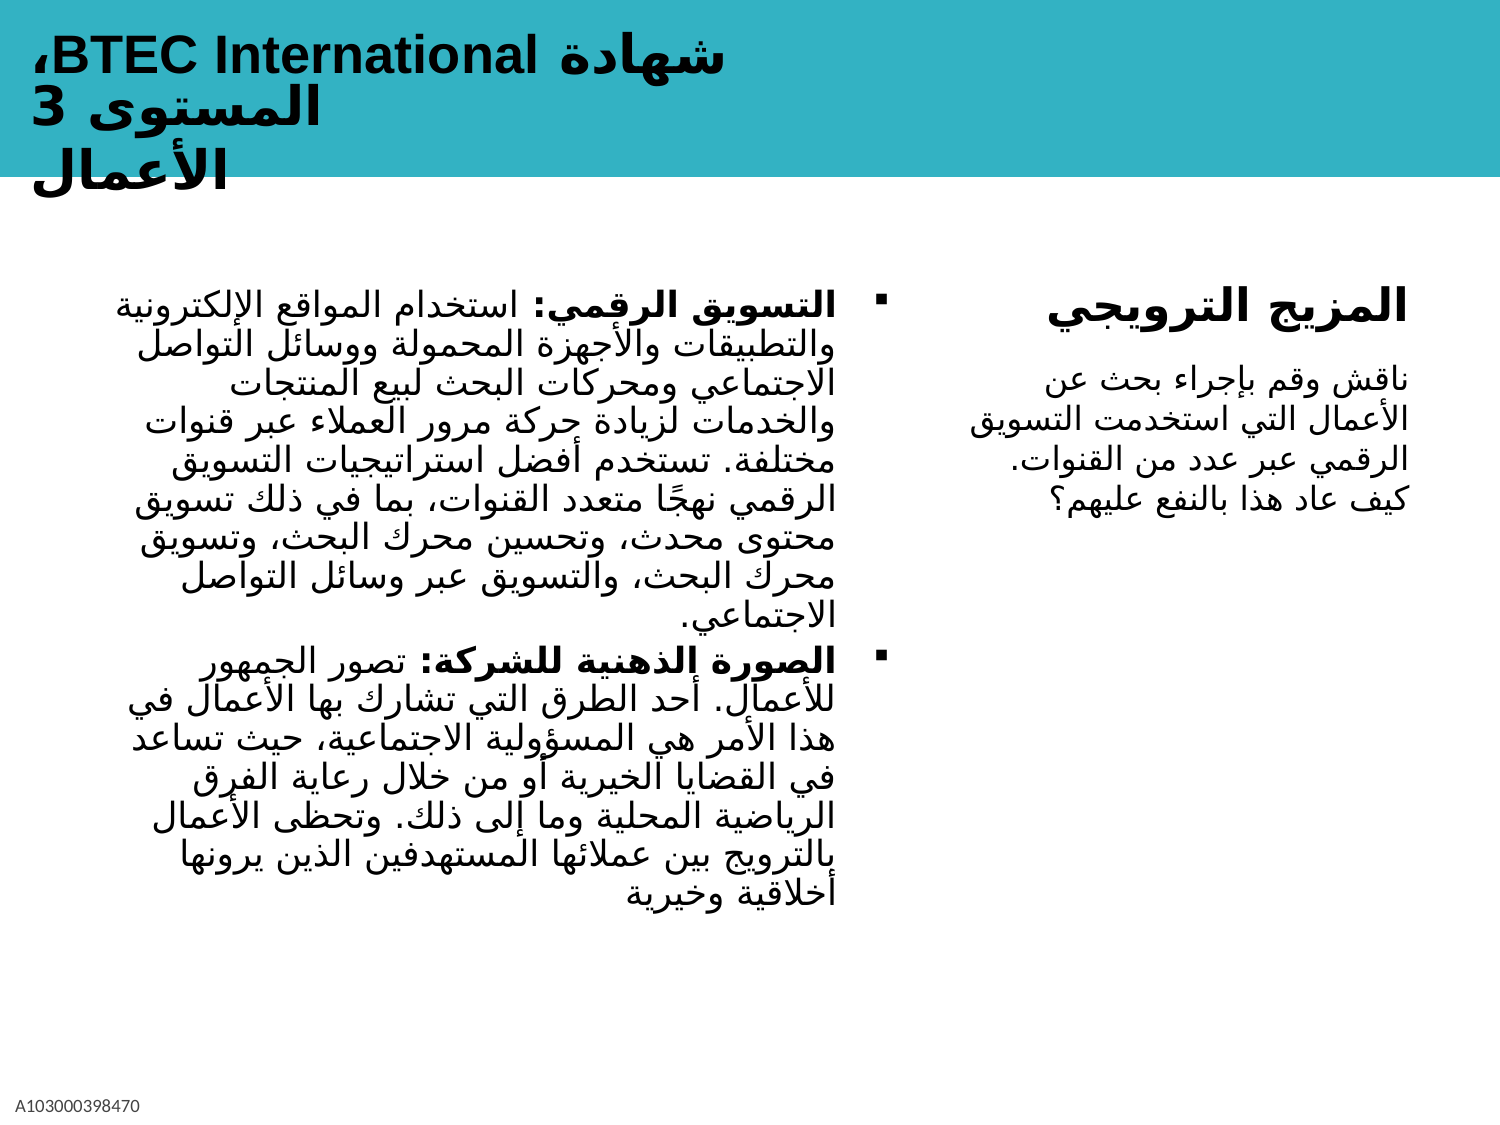

# المزيج الترويجي
التسويق الرقمي: استخدام المواقع الإلكترونية والتطبيقات والأجهزة المحمولة ووسائل التواصل الاجتماعي ومحركات البحث لبيع المنتجات والخدمات لزيادة حركة مرور العملاء عبر قنوات مختلفة. تستخدم أفضل استراتيجيات التسويق الرقمي نهجًا متعدد القنوات، بما في ذلك تسويق محتوى محدث، وتحسين محرك البحث، وتسويق محرك البحث، والتسويق عبر وسائل التواصل الاجتماعي.
الصورة الذهنية للشركة: تصور الجمهور للأعمال. أحد الطرق التي تشارك بها الأعمال في هذا الأمر هي المسؤولية الاجتماعية، حيث تساعد في القضايا الخيرية أو من خلال رعاية الفرق الرياضية المحلية وما إلى ذلك. وتحظى الأعمال بالترويج بين عملائها المستهدفين الذين يرونها أخلاقية وخيرية
ناقش وقم بإجراء بحث عن الأعمال التي استخدمت التسويق الرقمي عبر عدد من القنوات. كيف عاد هذا بالنفع عليهم؟
A103000398470